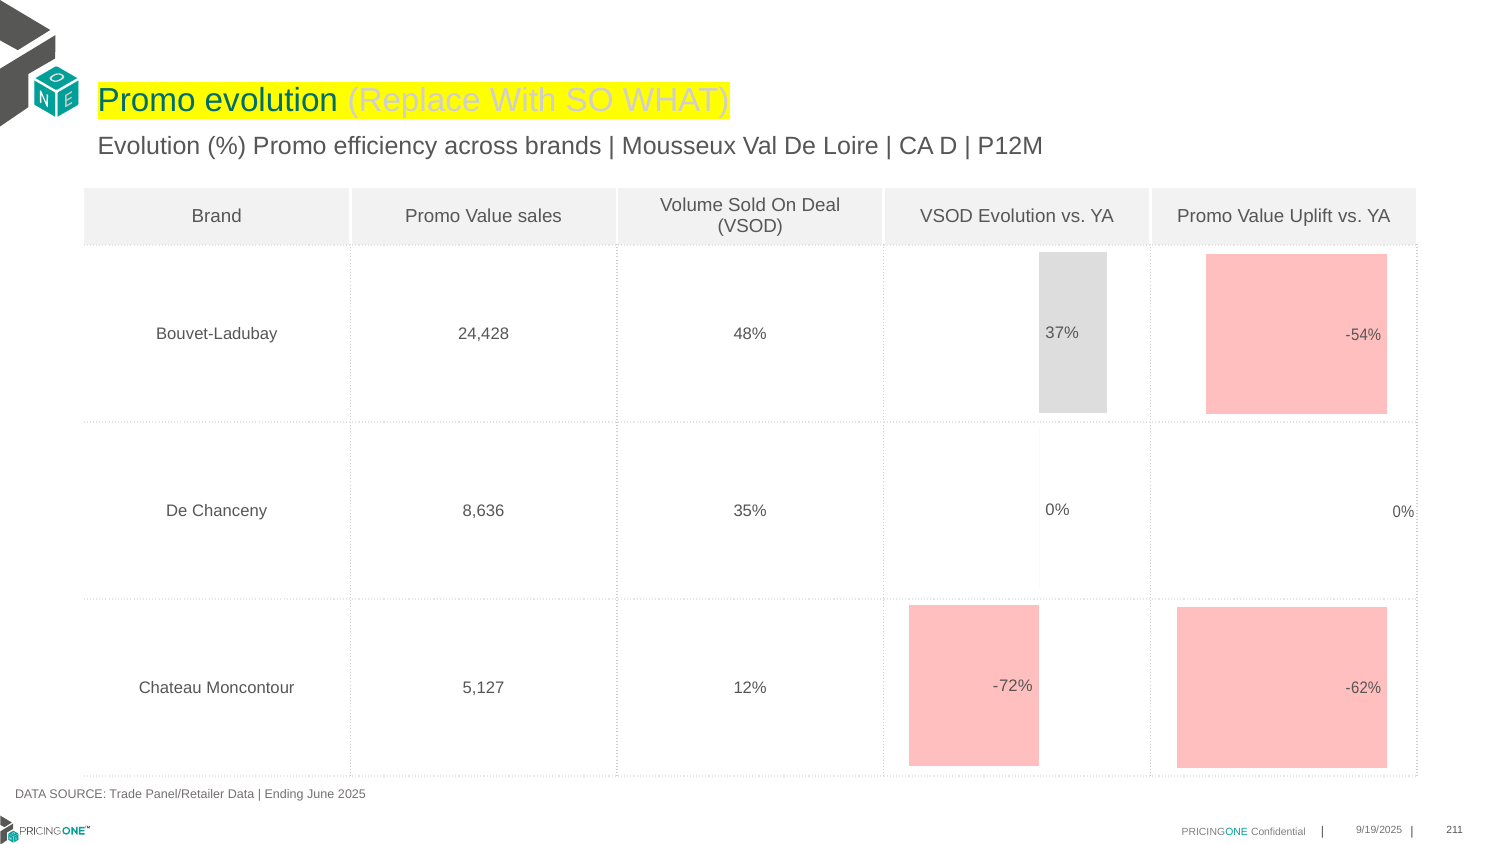

# Promo evolution (Replace With SO WHAT)
Evolution (%) Promo efficiency across brands | Mousseux Val De Loire | CA D | P12M
| Brand | Promo Value sales | Volume Sold On Deal (VSOD) | VSOD Evolution vs. YA | Promo Value Uplift vs. YA |
| --- | --- | --- | --- | --- |
| Bouvet-Ladubay | 24,428 | 48% |  |  |
| De Chanceny | 8,636 | 35% |  |  |
| Chateau Moncontour | 5,127 | 12% |  |  |

### Chart

| Category | VSOD Evaluation vs YA |
|---|---|
| Bouvet-Ladubay | 0.371 |
| De Chanceny | 0.0 |
| Chateau Moncontour | -0.721 |

### Chart

| Category | Promo Value Uplift vs YA |
|---|---|
| Bouvet-Ladubay | -0.5364264490892886 |
| De Chanceny | 0.0 |
| Chateau Moncontour | -0.6227150844240086 |
DATA SOURCE: Trade Panel/Retailer Data | Ending June 2025

9/19/2025
211